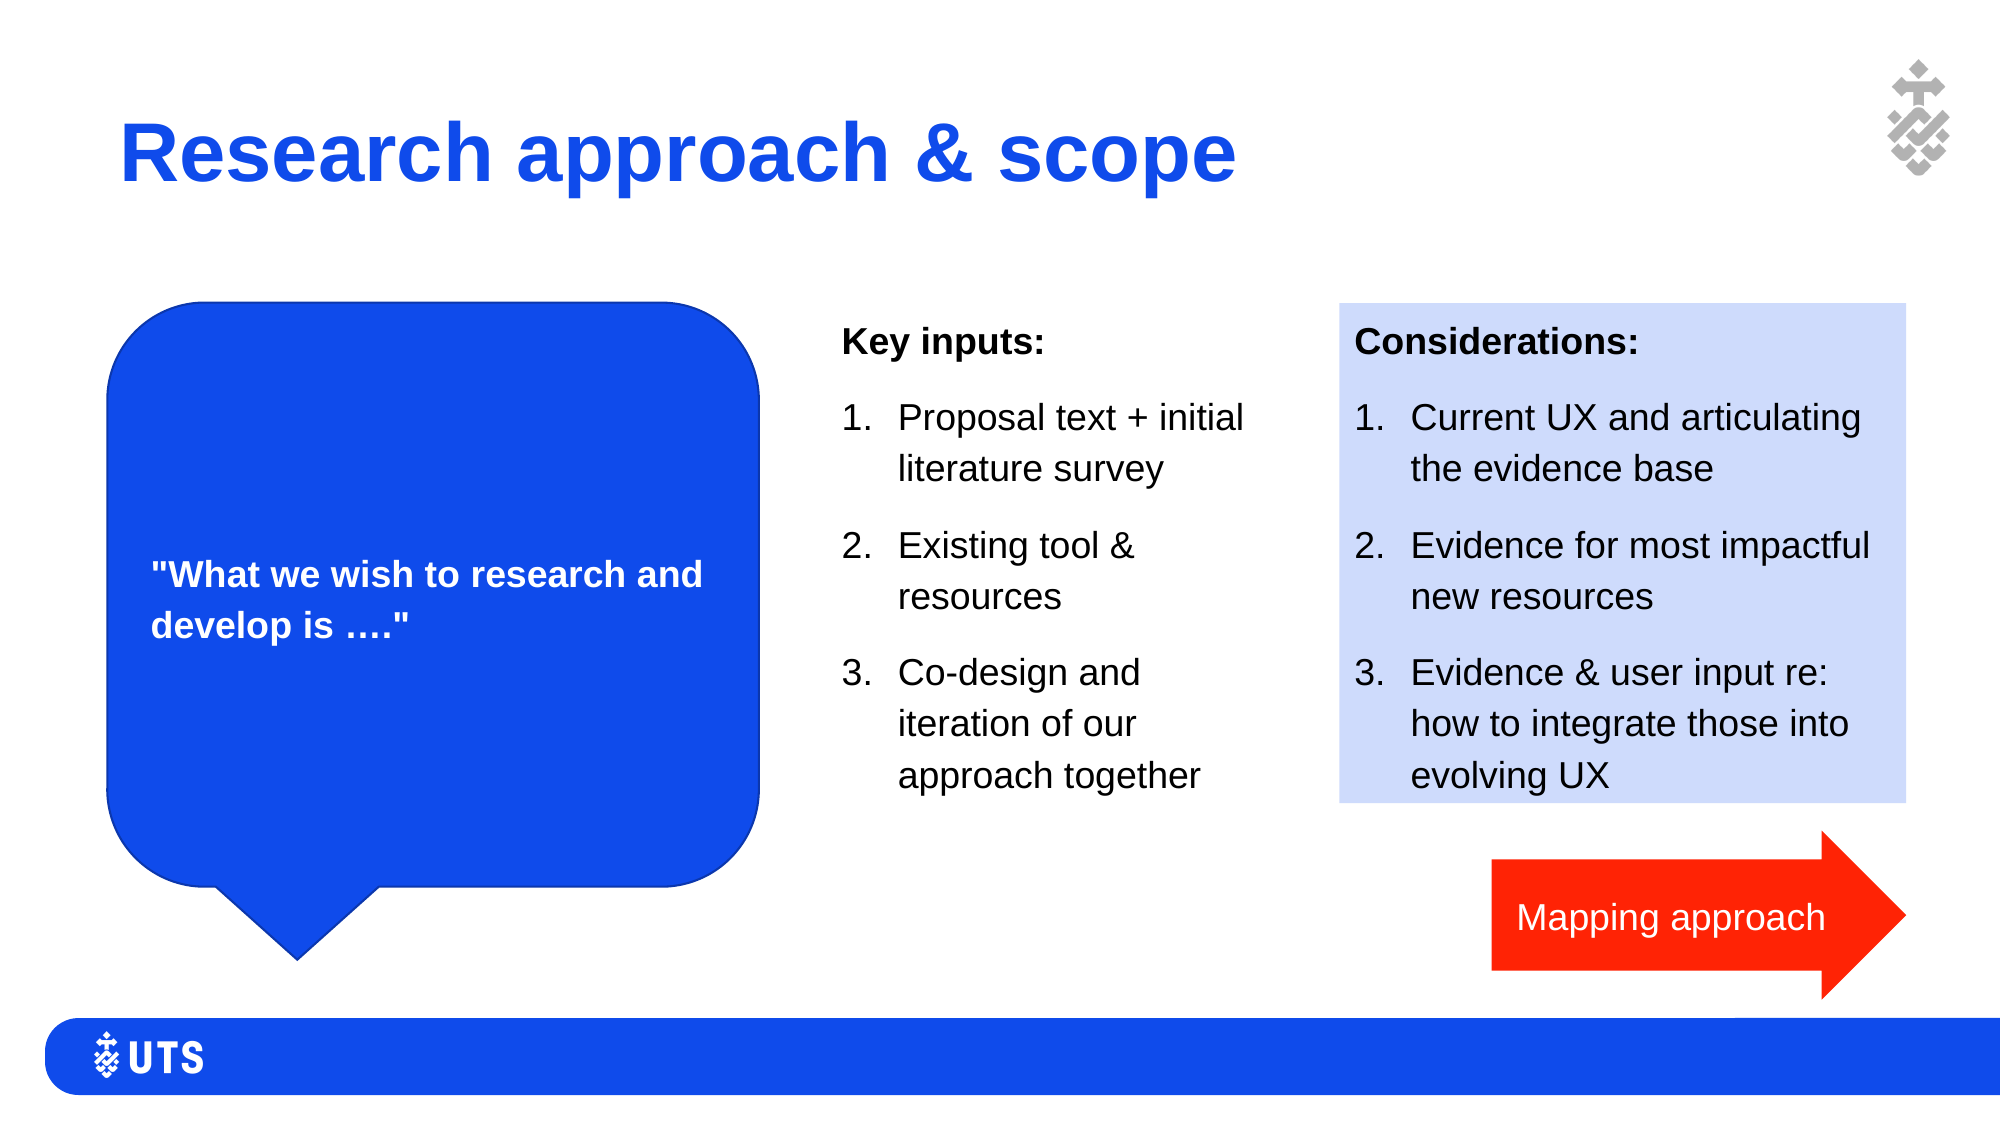

# Research approach & scope
"What we wish to research and develop is …."
Key inputs:
Proposal text + initial literature survey
Existing tool & resources
Co-design and iteration of our approach together
Considerations:
Current UX and articulating the evidence base
Evidence for most impactful new resources
Evidence & user input re: how to integrate those into evolving UX

Mapping approach